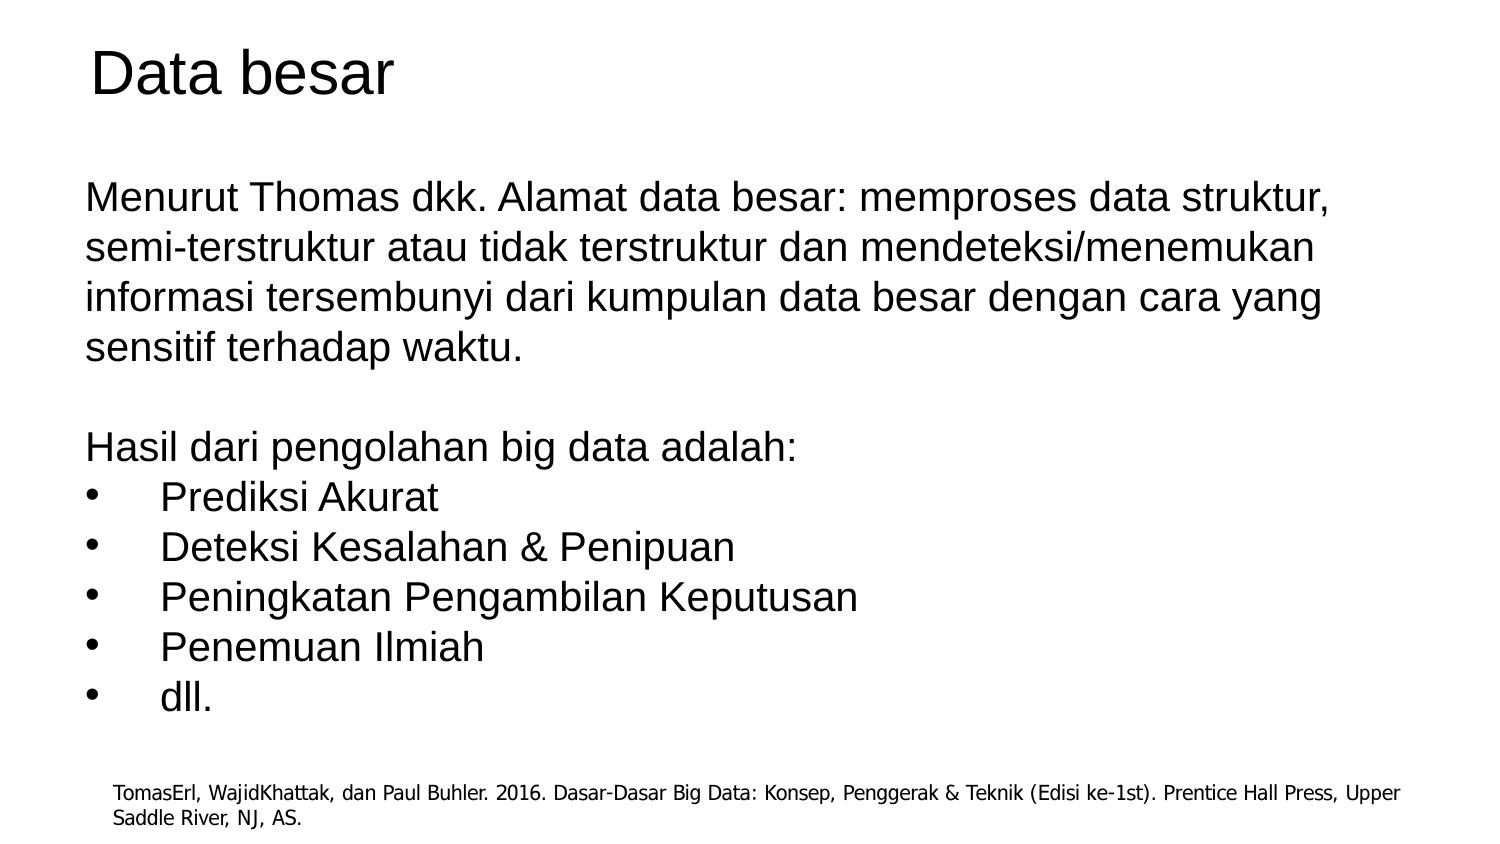

# Data besar
Menurut Thomas dkk. Alamat data besar: memproses data struktur, semi-terstruktur atau tidak terstruktur dan mendeteksi/menemukan informasi tersembunyi dari kumpulan data besar dengan cara yang sensitif terhadap waktu.

Hasil dari pengolahan big data adalah:
Prediksi Akurat
Deteksi Kesalahan & Penipuan
Peningkatan Pengambilan Keputusan
Penemuan Ilmiah
dll.
TomasErl, WajidKhattak, dan Paul Buhler. 2016. Dasar-Dasar Big Data: Konsep, Penggerak & Teknik (Edisi ke-1st). Prentice Hall Press, Upper Saddle River, NJ, AS.